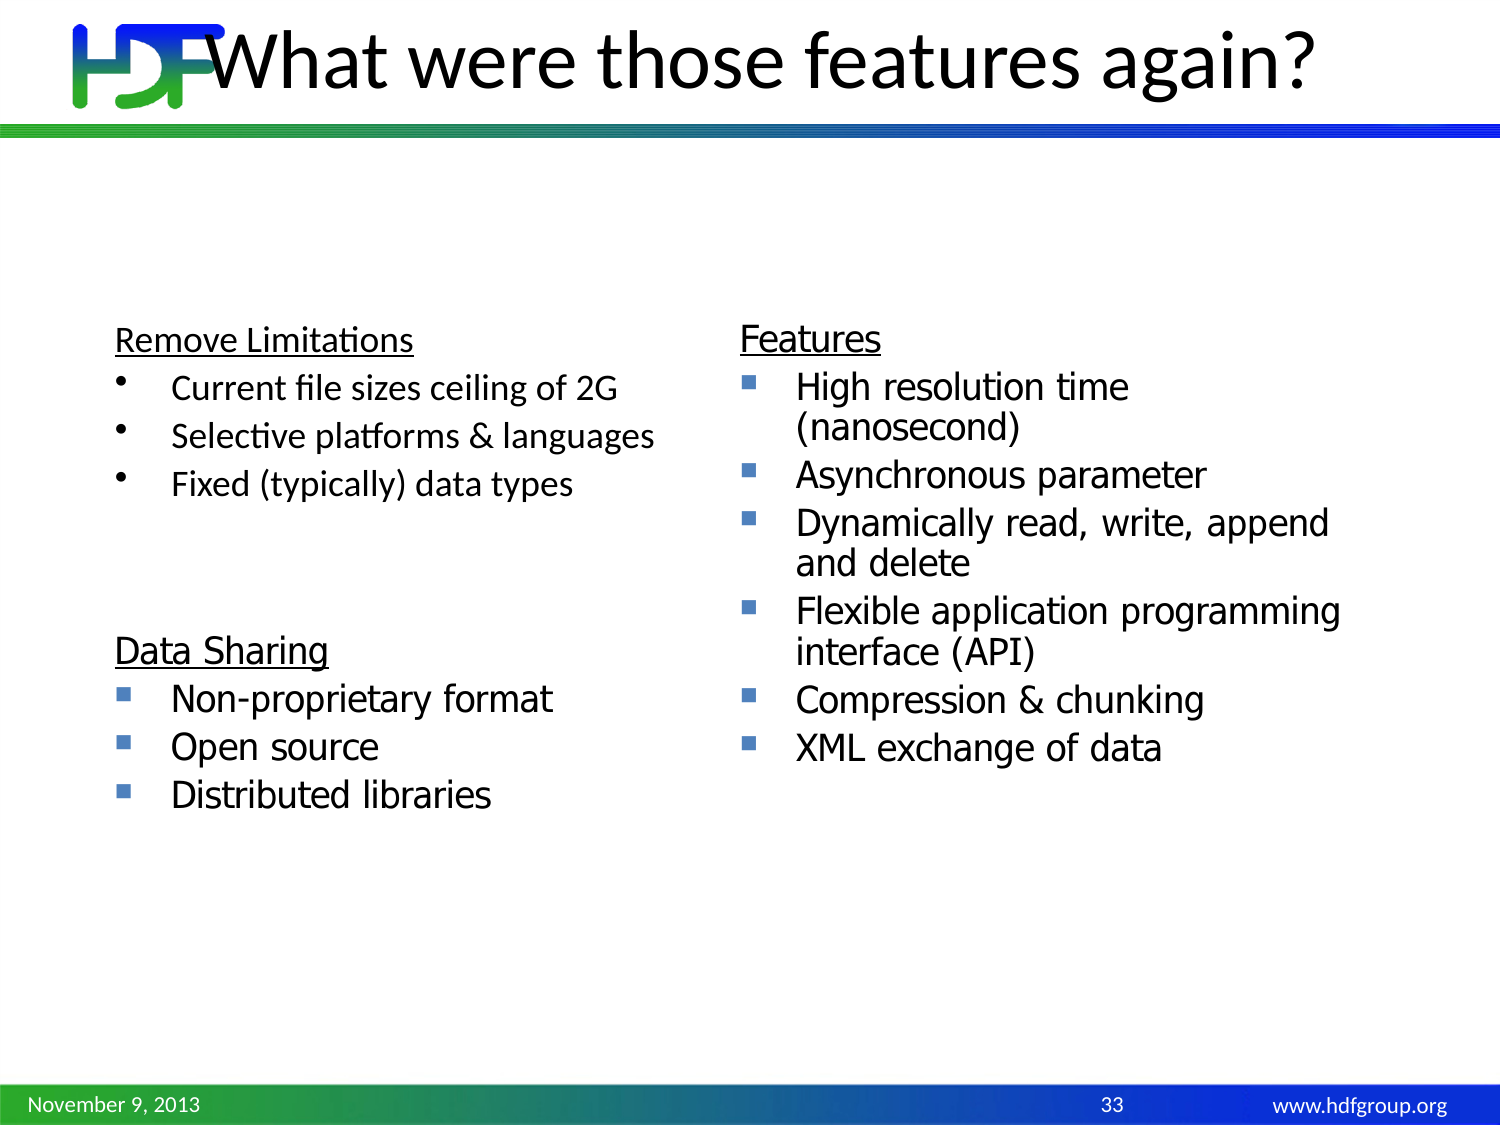

# What were those features again?
Remove Limitations
Current file sizes ceiling of 2G
Selective platforms & languages
Fixed (typically) data types
Features
High resolution time (nanosecond)
Asynchronous parameter
Dynamically read, write, append and delete
Flexible application programming interface (API)
Compression & chunking
XML exchange of data
Data Sharing
Non-proprietary format
Open source
Distributed libraries
November 9, 2013
33